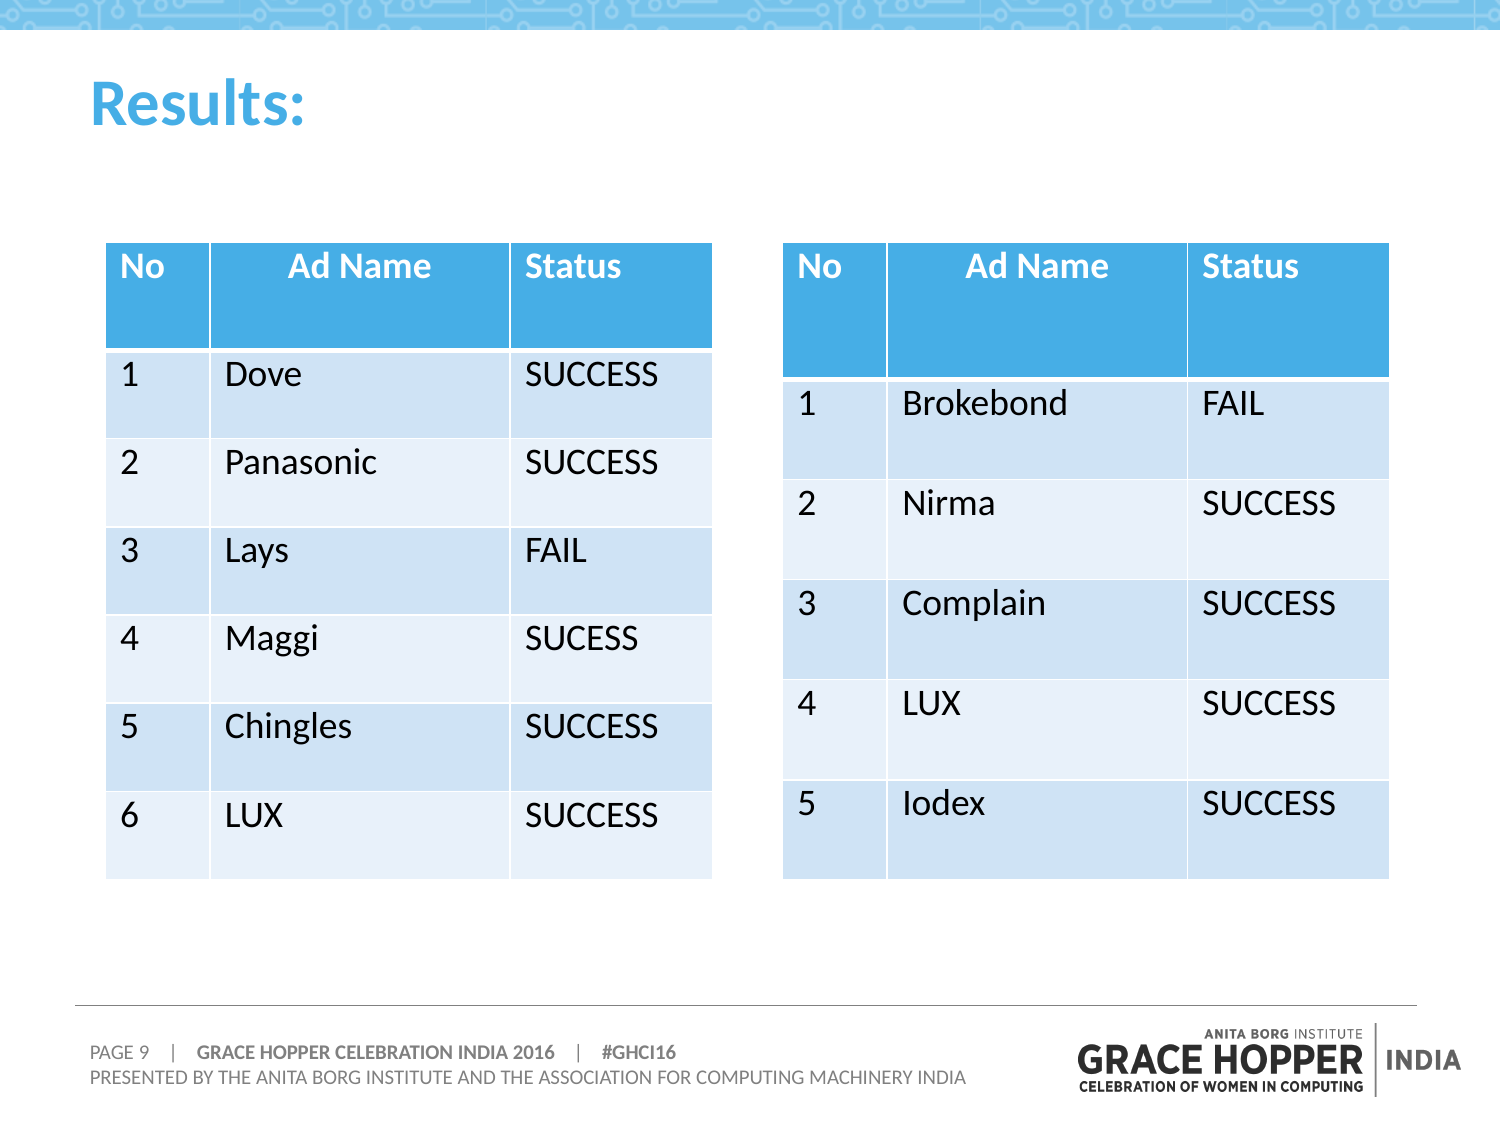

# Results:
| No | Ad Name | Status |
| --- | --- | --- |
| 1 | Dove | SUCCESS |
| 2 | Panasonic | SUCCESS |
| 3 | Lays | FAIL |
| 4 | Maggi | SUCESS |
| 5 | Chingles | SUCCESS |
| 6 | LUX | SUCCESS |
| No | Ad Name | Status |
| --- | --- | --- |
| 1 | Brokebond | FAIL |
| 2 | Nirma | SUCCESS |
| 3 | Complain | SUCCESS |
| 4 | LUX | SUCCESS |
| 5 | Iodex | SUCCESS |